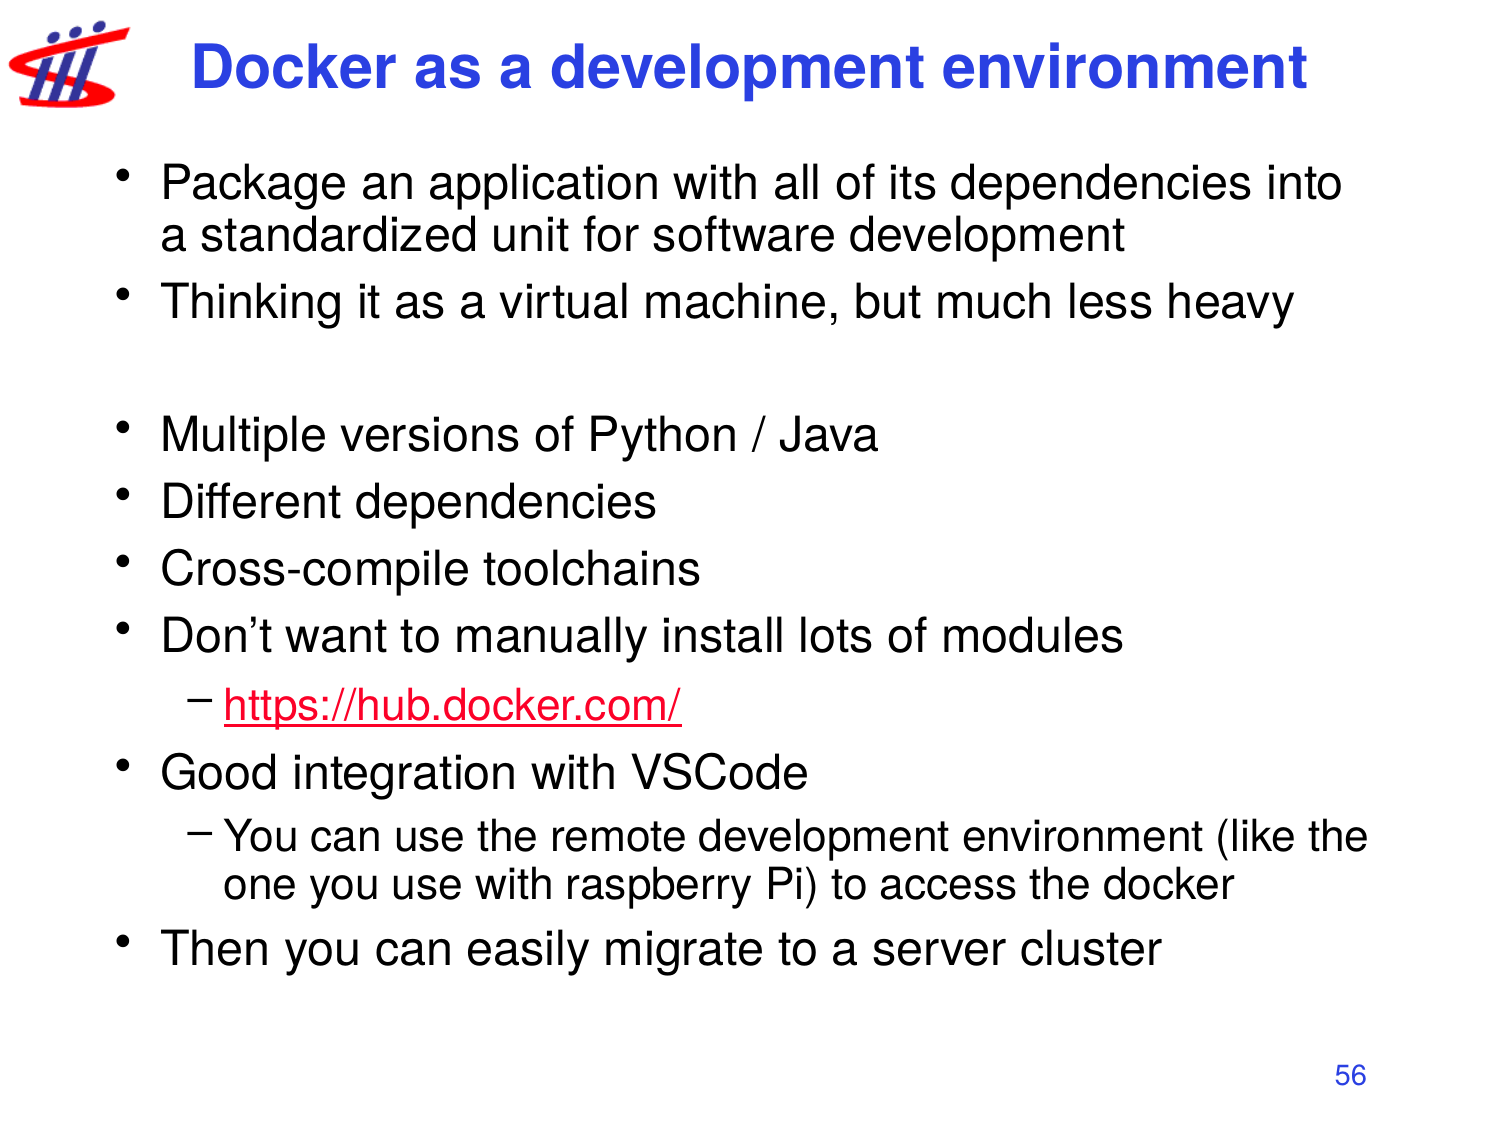

# Docker as a development environment
Package an application with all of its dependencies into a standardized unit for software development
Thinking it as a virtual machine, but much less heavy

Multiple versions of Python / Java
Different dependencies
Cross-compile toolchains
Don’t want to manually install lots of modules
https://hub.docker.com/
Good integration with VSCode
You can use the remote development environment (like the one you use with raspberry Pi) to access the docker
Then you can easily migrate to a server cluster